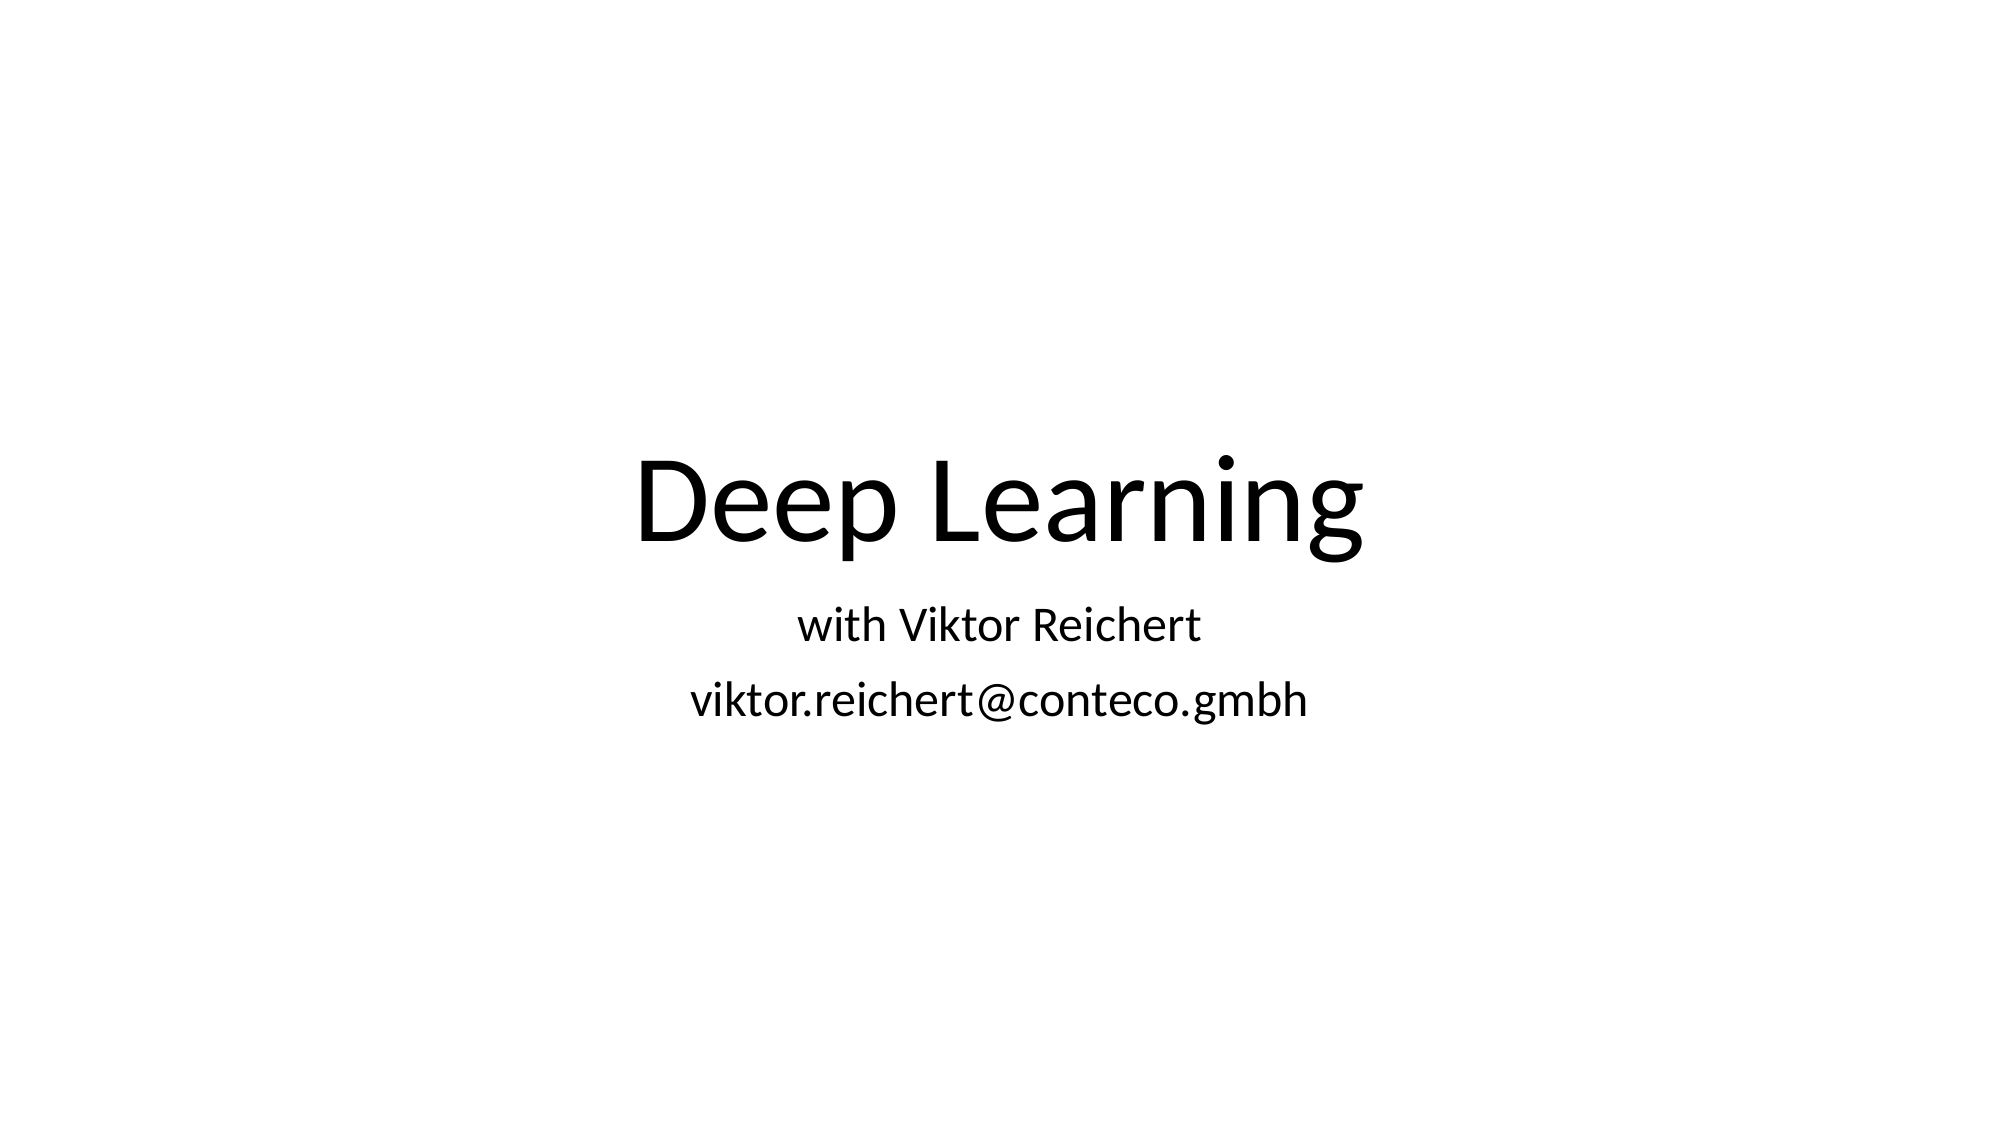

# Deep Learning
with Viktor Reichert
viktor.reichert@conteco.gmbh